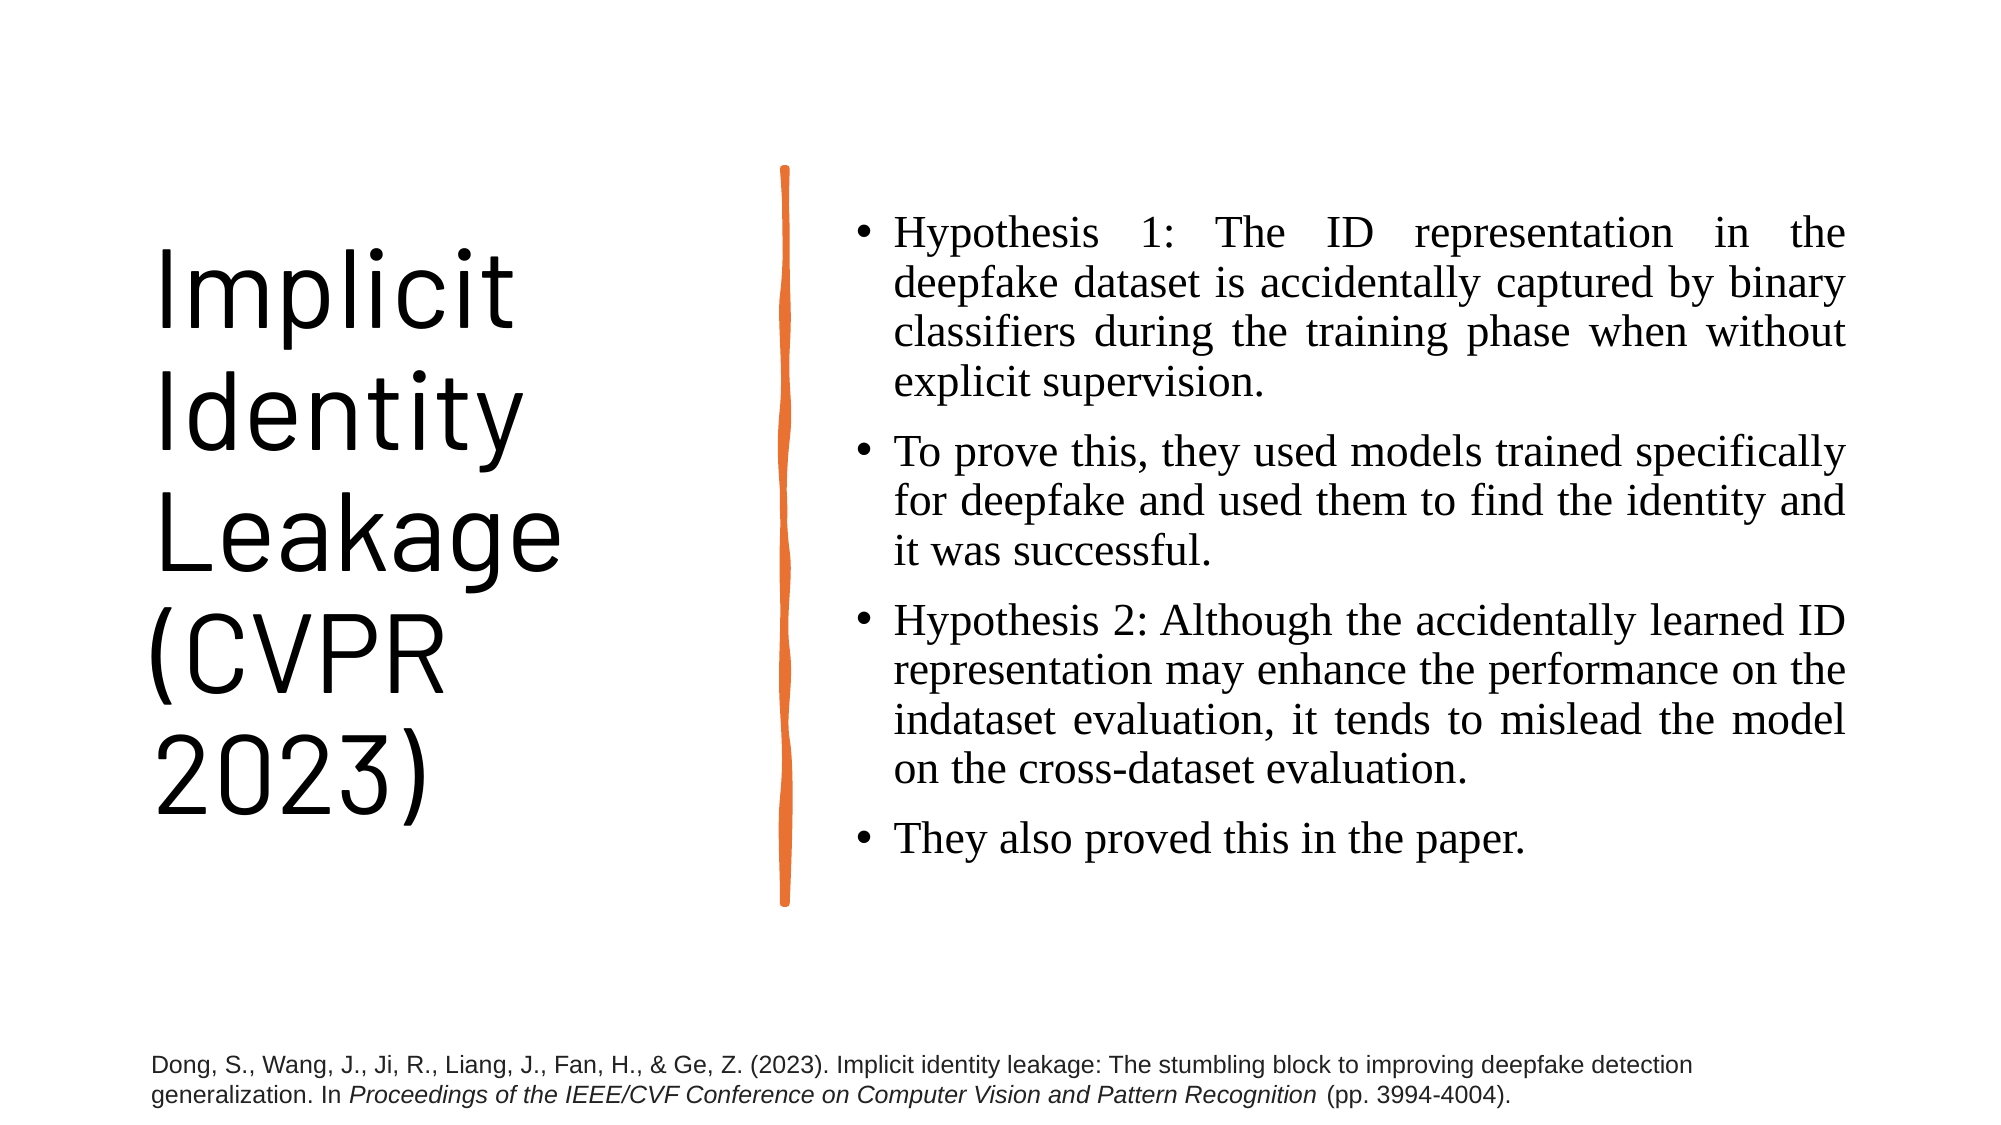

# Implicit Identity Leakage (CVPR 2023)
Hypothesis 1: The ID representation in the deepfake dataset is accidentally captured by binary classifiers during the training phase when without explicit supervision.
To prove this, they used models trained specifically for deepfake and used them to find the identity and it was successful.
Hypothesis 2: Although the accidentally learned ID representation may enhance the performance on the indataset evaluation, it tends to mislead the model on the cross-dataset evaluation.
They also proved this in the paper.

Dong, S., Wang, J., Ji, R., Liang, J., Fan, H., & Ge, Z. (2023). Implicit identity leakage: The stumbling block to improving deepfake detection generalization. In Proceedings of the IEEE/CVF Conference on Computer Vision and Pattern Recognition (pp. 3994-4004).